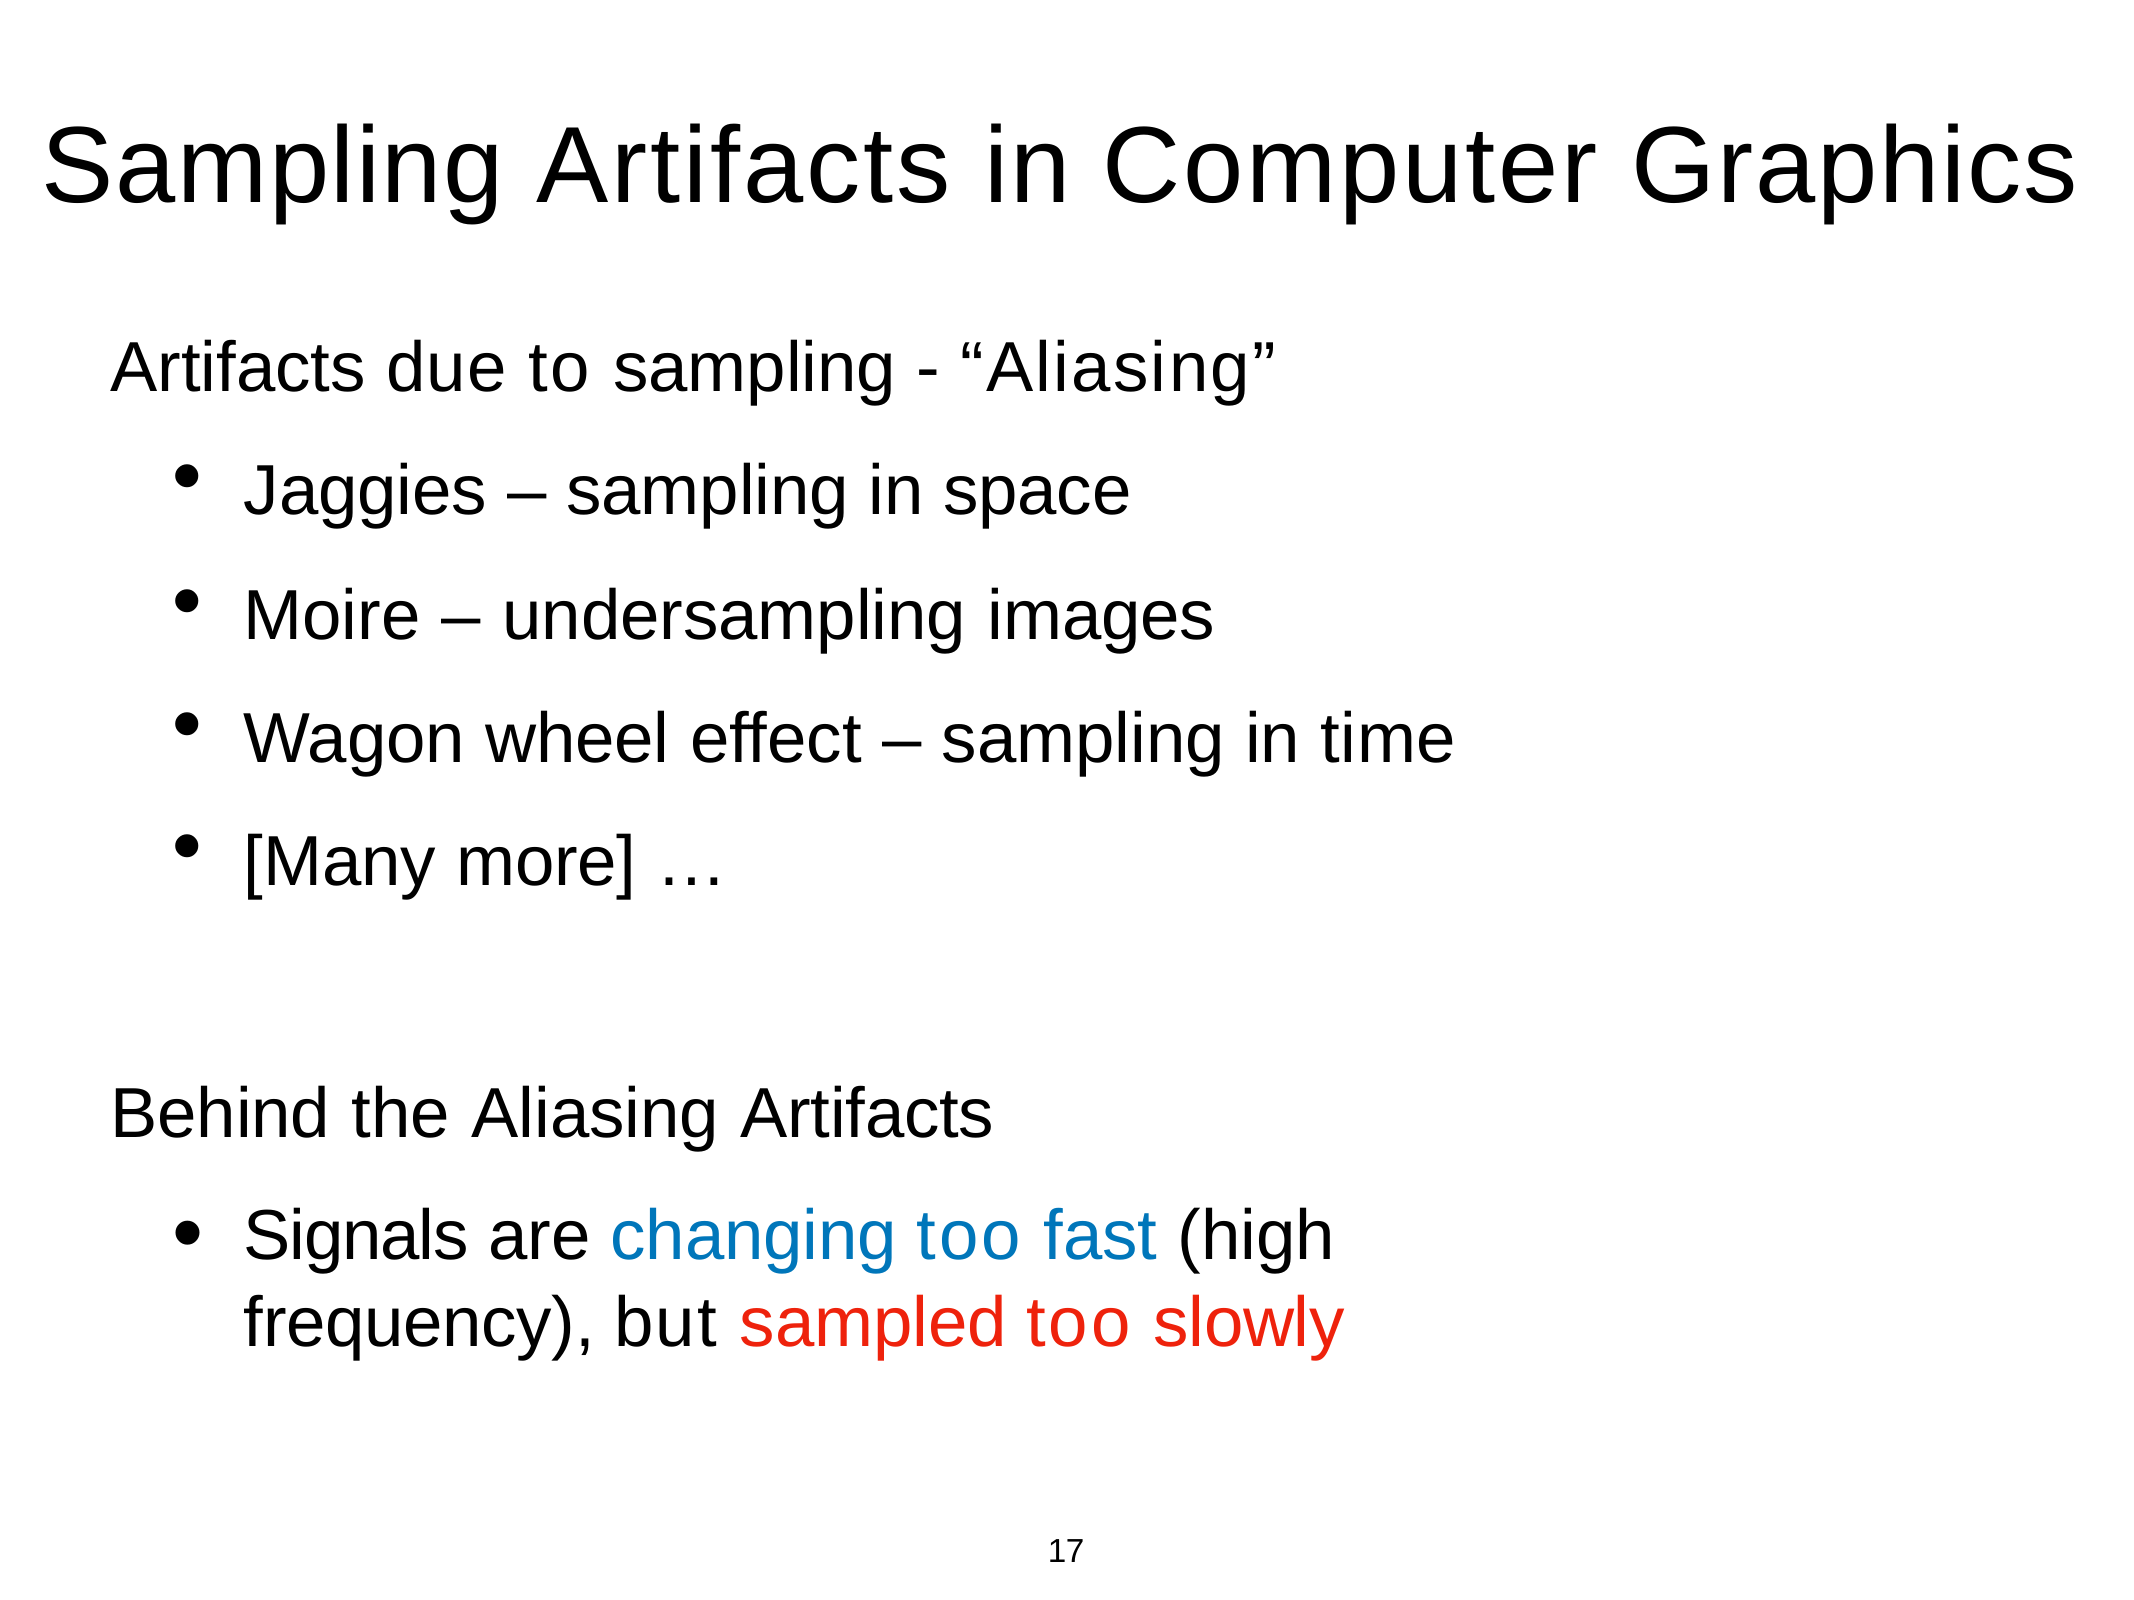

# Sampling Artifacts in Computer Graphics
Artifacts due to sampling - “Aliasing”
Jaggies – sampling in space
Moire – undersampling images
Wagon wheel effect – sampling in time
[Many more] …

Behind the Aliasing Artifacts
Signals are changing too fast (high frequency), but sampled too slowly
17